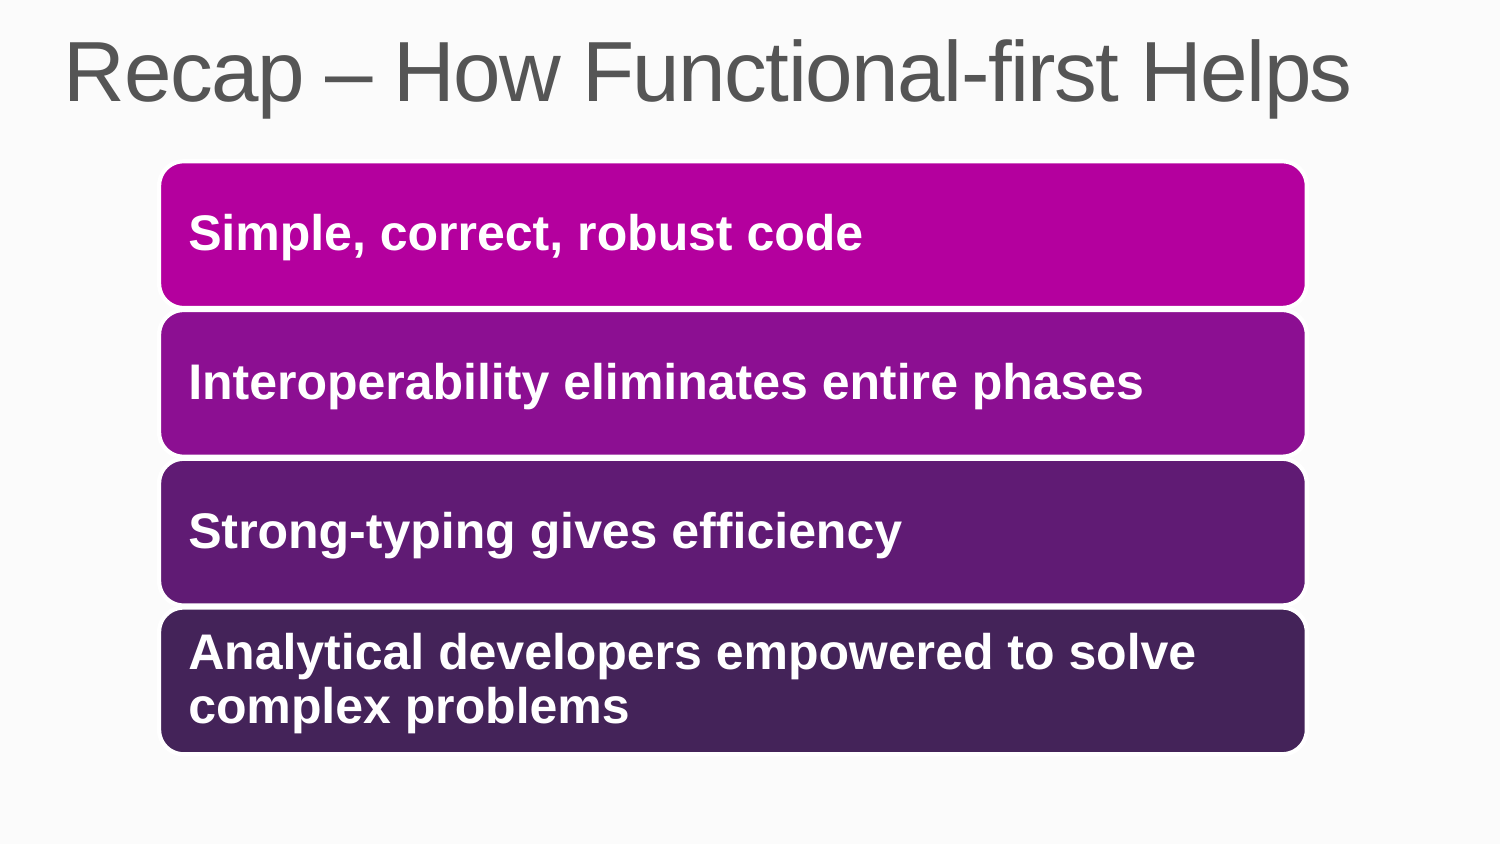

# Recap – How Functional-first Helps
Simple, correct, robust code
Interoperability eliminates entire phases
Strong-typing gives efficiency
Analytical developers empowered to solve complex problems